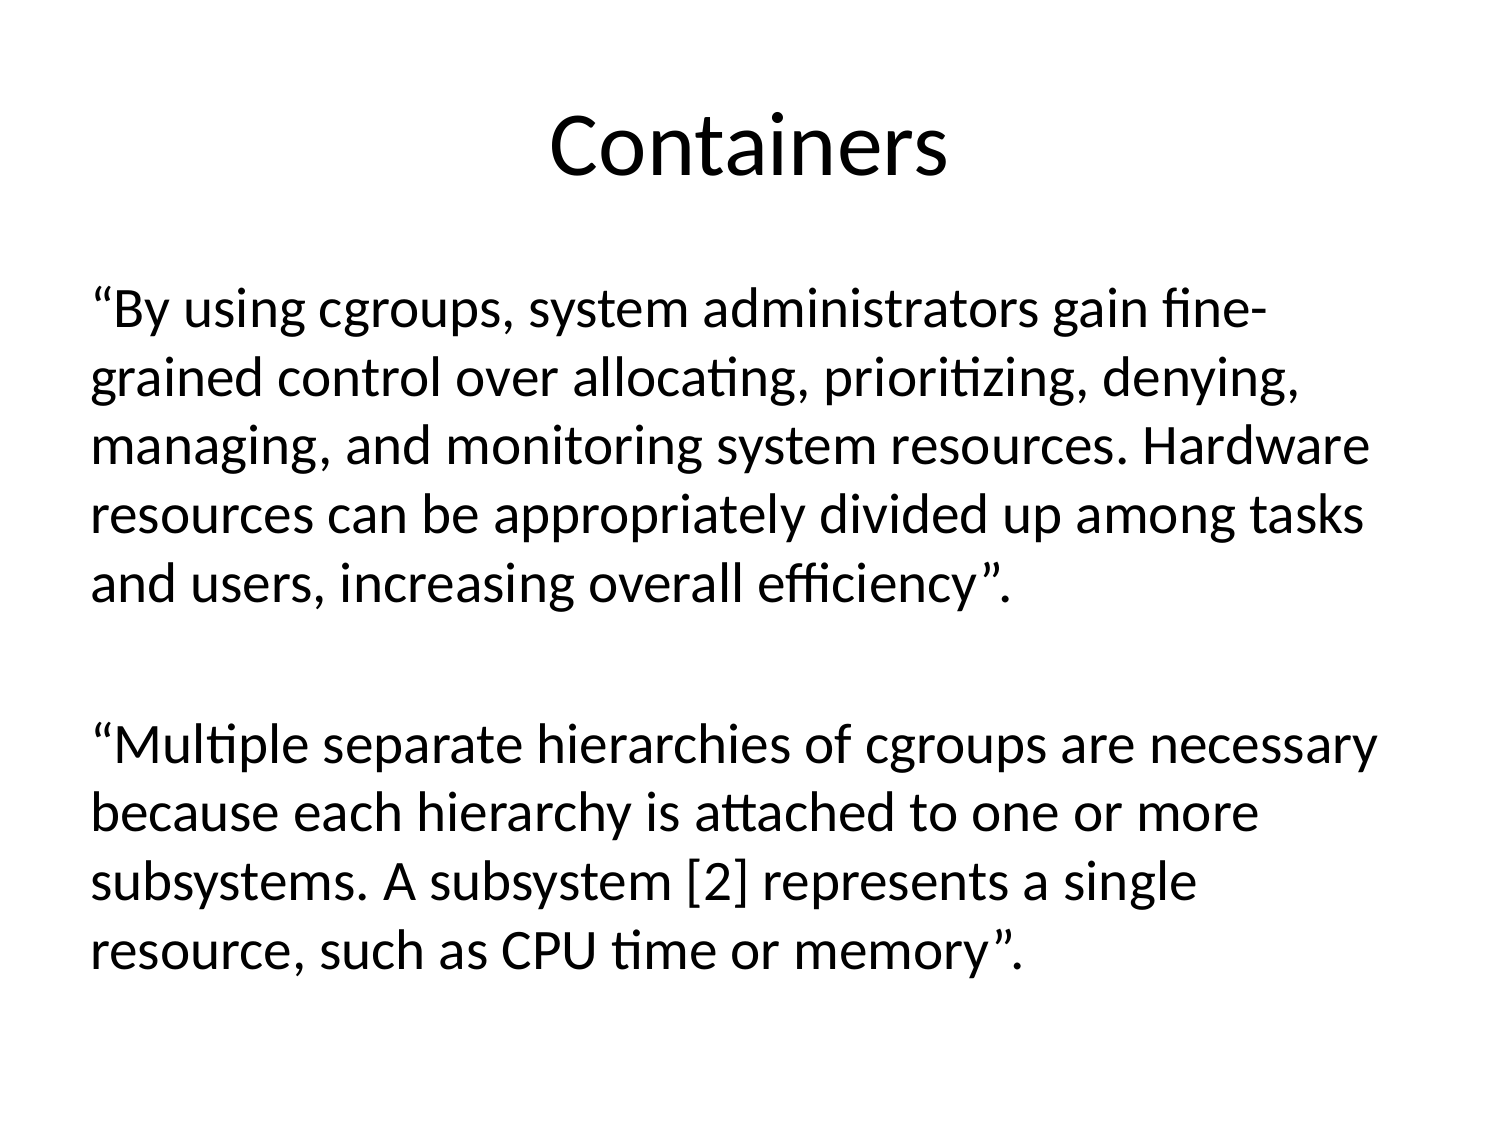

# Containers
“By using cgroups, system administrators gain fine-grained control over allocating, prioritizing, denying, managing, and monitoring system resources. Hardware resources can be appropriately divided up among tasks and users, increasing overall efficiency”.

“Multiple separate hierarchies of cgroups are necessary because each hierarchy is attached to one or more subsystems. A subsystem ⁠[2] represents a single resource, such as CPU time or memory”.